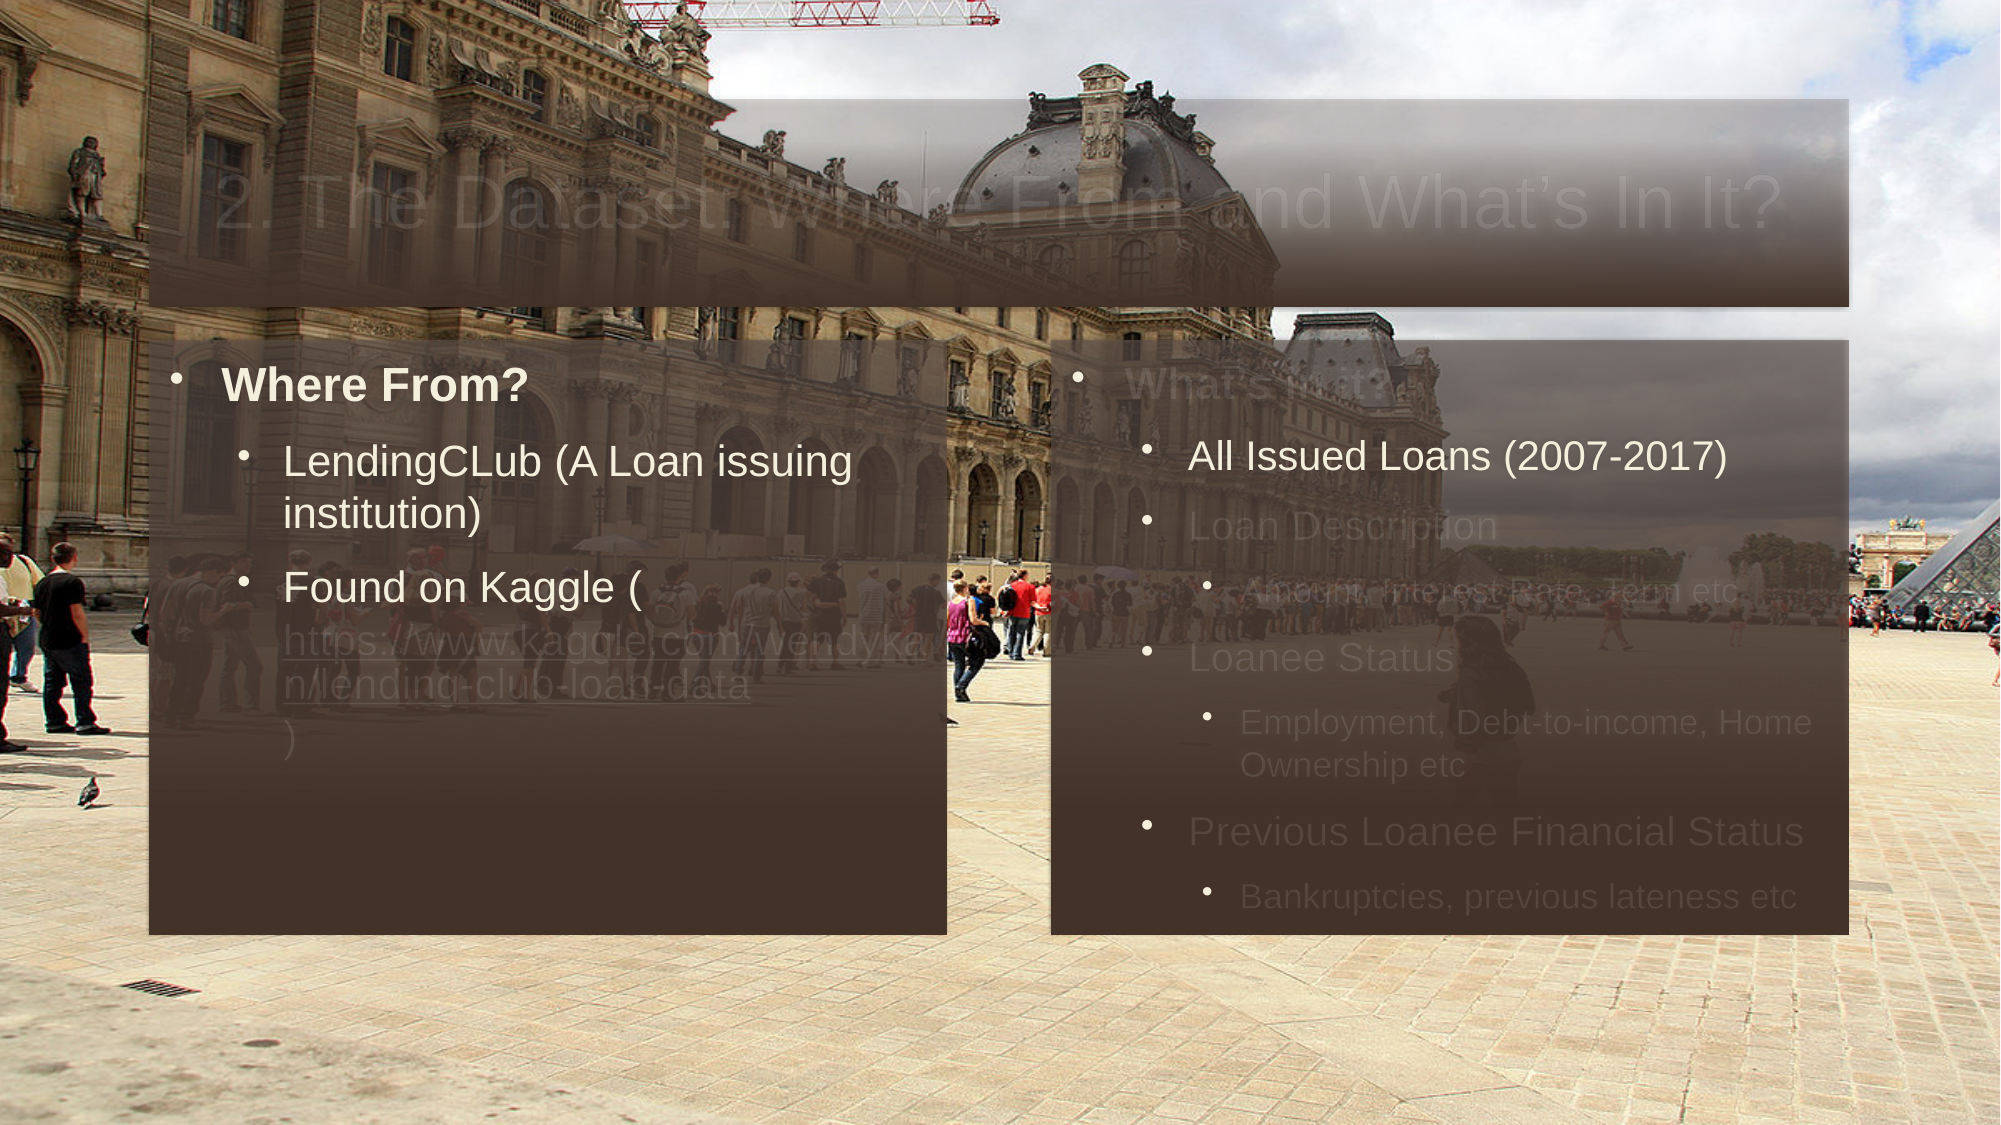

# 2. The Dataset: Where From and What’s In It?
What’s in it?
All Issued Loans (2007-2017)
Loan Description
Amount, Interest Rate, Term etc
Loanee Status
Employment, Debt-to-income, Home Ownership etc
Previous Loanee Financial Status
Bankruptcies, previous lateness etc

Where From?
LendingCLub (A Loan issuing institution)
Found on Kaggle (https://www.kaggle.com/wendykan/lending-club-loan-data)